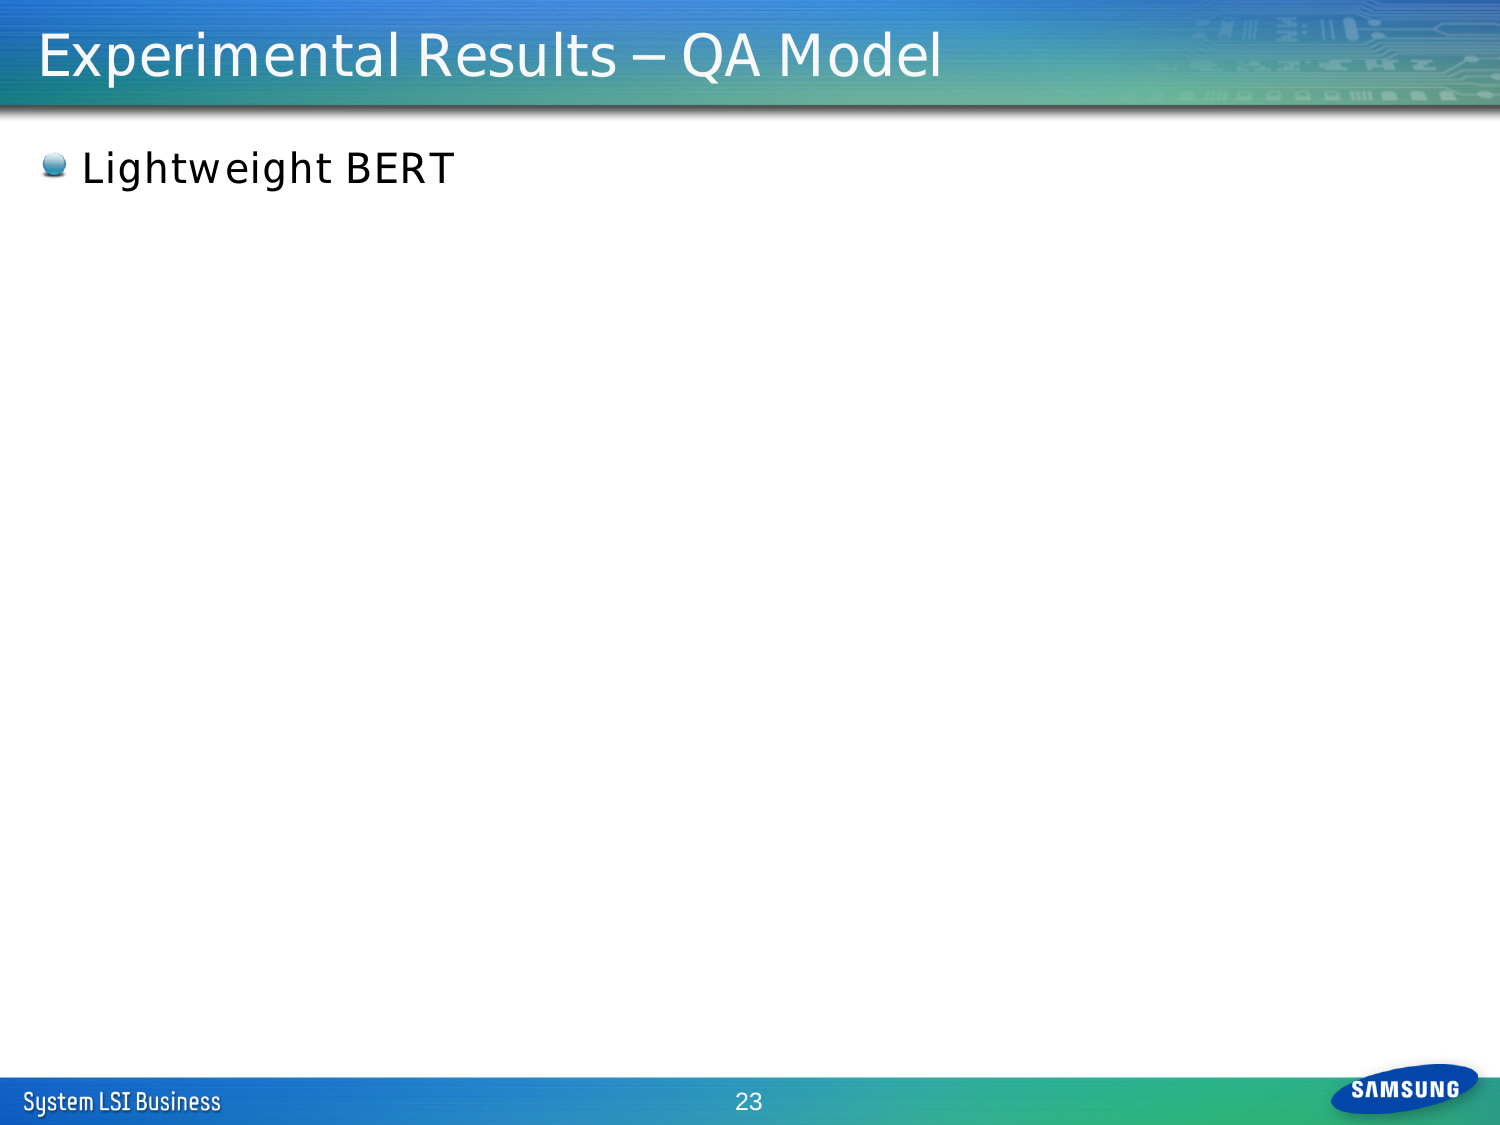

# Experimental Results – QA Model
Lightweight BERT
23